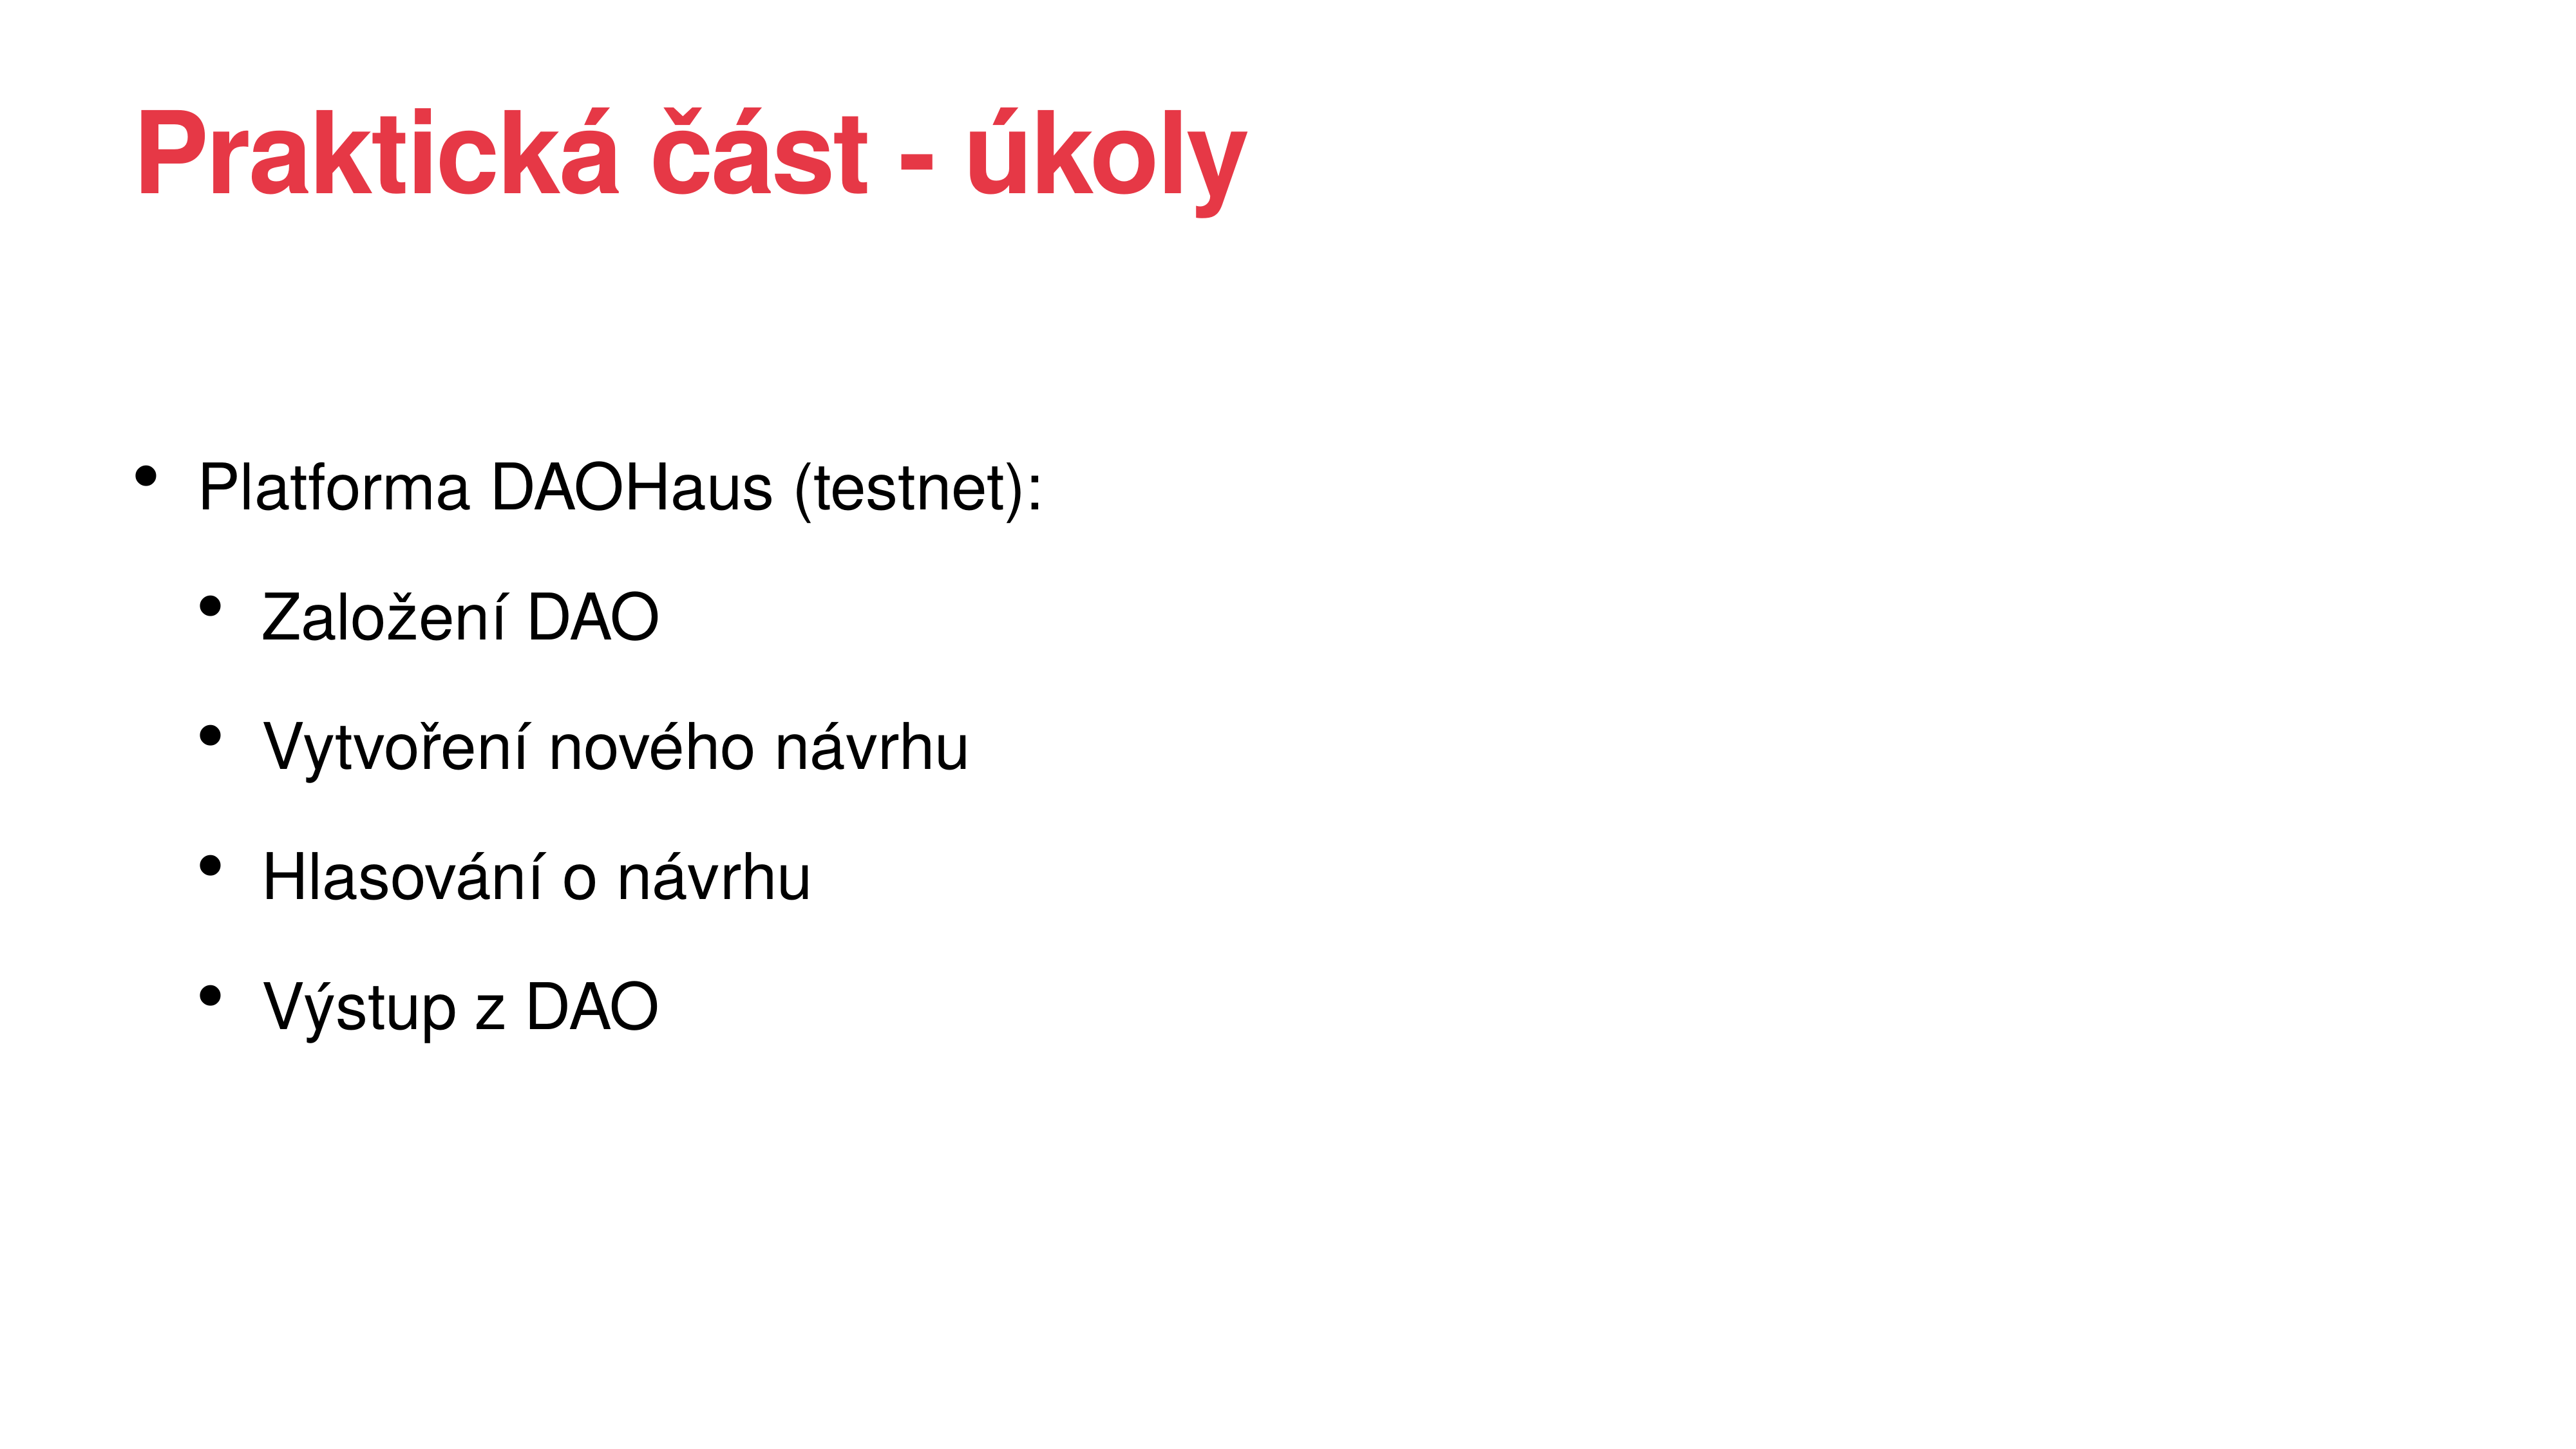

# Praktická část - úkoly
Platforma DAOHaus (testnet):
Založení DAO
Vytvoření nového návrhu
Hlasování o návrhu
Výstup z DAO